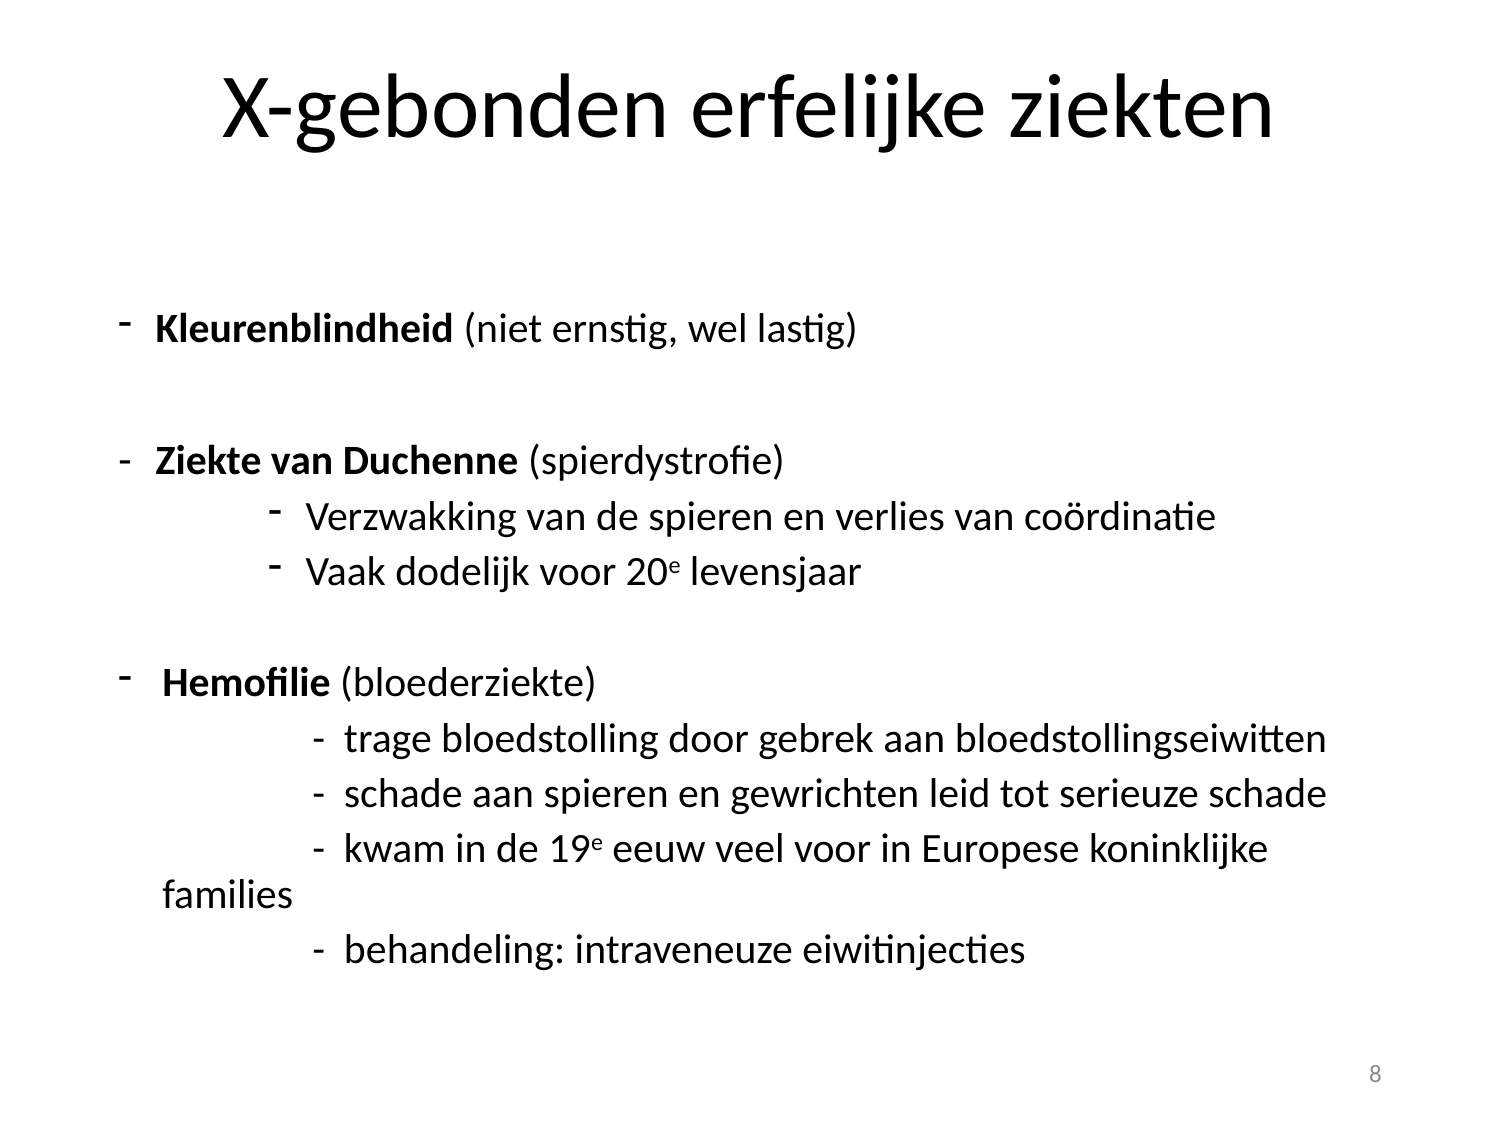

# X-gebonden erfelijke ziekten
Kleurenblindheid (niet ernstig, wel lastig)

Ziekte van Duchenne (spierdystrofie)
Verzwakking van de spieren en verlies van coördinatie
Vaak dodelijk voor 20e levensjaar

Hemofilie (bloederziekte)
		-  trage bloedstolling door gebrek aan bloedstollingseiwitten
		-  schade aan spieren en gewrichten leid tot serieuze schade
		-  kwam in de 19e eeuw veel voor in Europese koninklijke families
 		-  behandeling: intraveneuze eiwitinjecties

8